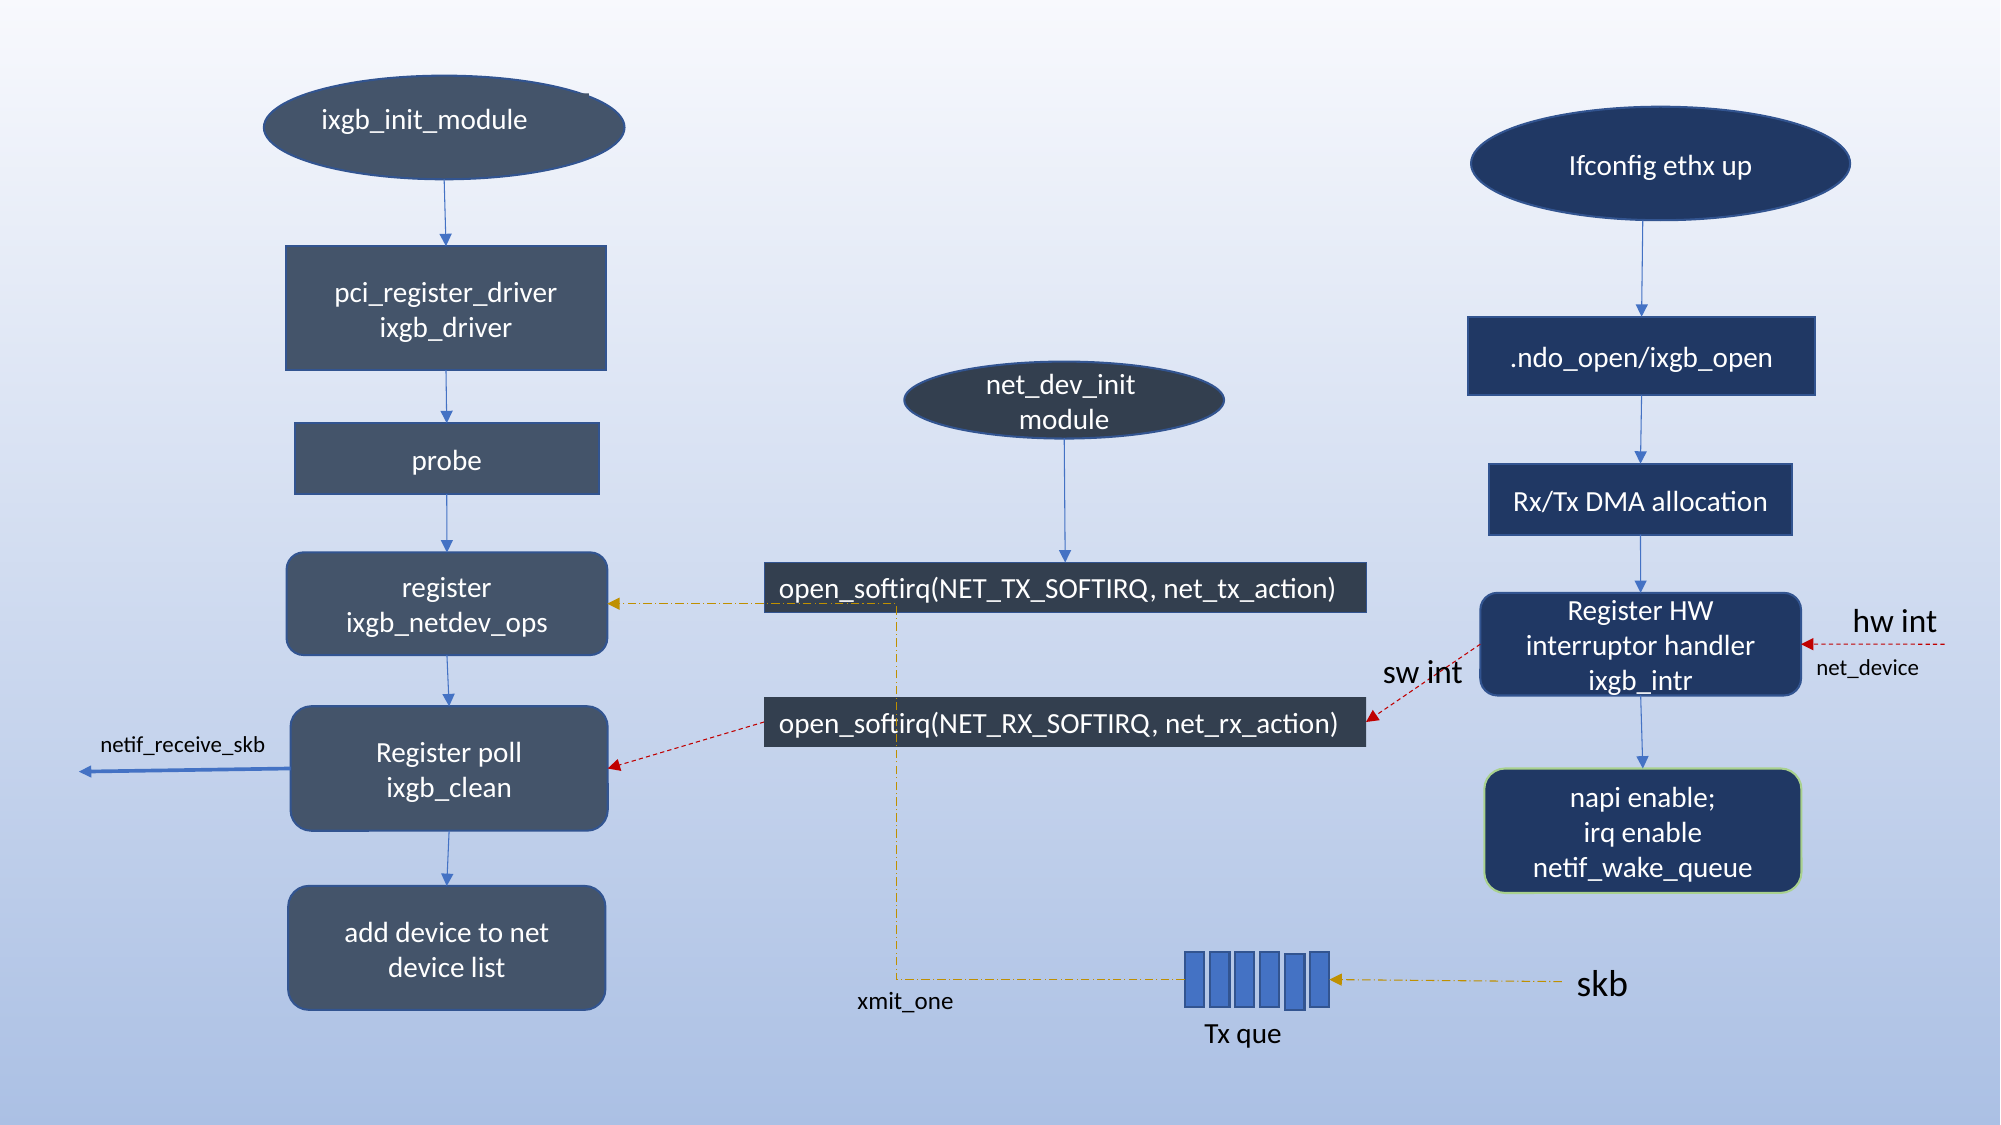

ixgb_init_module
Ifconfig ethx up
pci_register_driver
ixgb_driver
.ndo_open/ixgb_open
net_dev_init  module
probe
Rx/Tx DMA allocation
register ixgb_netdev_ops
open_softirq(NET_TX_SOFTIRQ, net_tx_action)
hw int
Register HW interruptor handler
ixgb_intr
sw int
net_device
open_softirq(NET_RX_SOFTIRQ, net_rx_action)
Register poll ixgb_clean
netif_receive_skb
napi enable;
irq enable
netif_wake_queue
add device to net device list

Tx que
skb
xmit_one